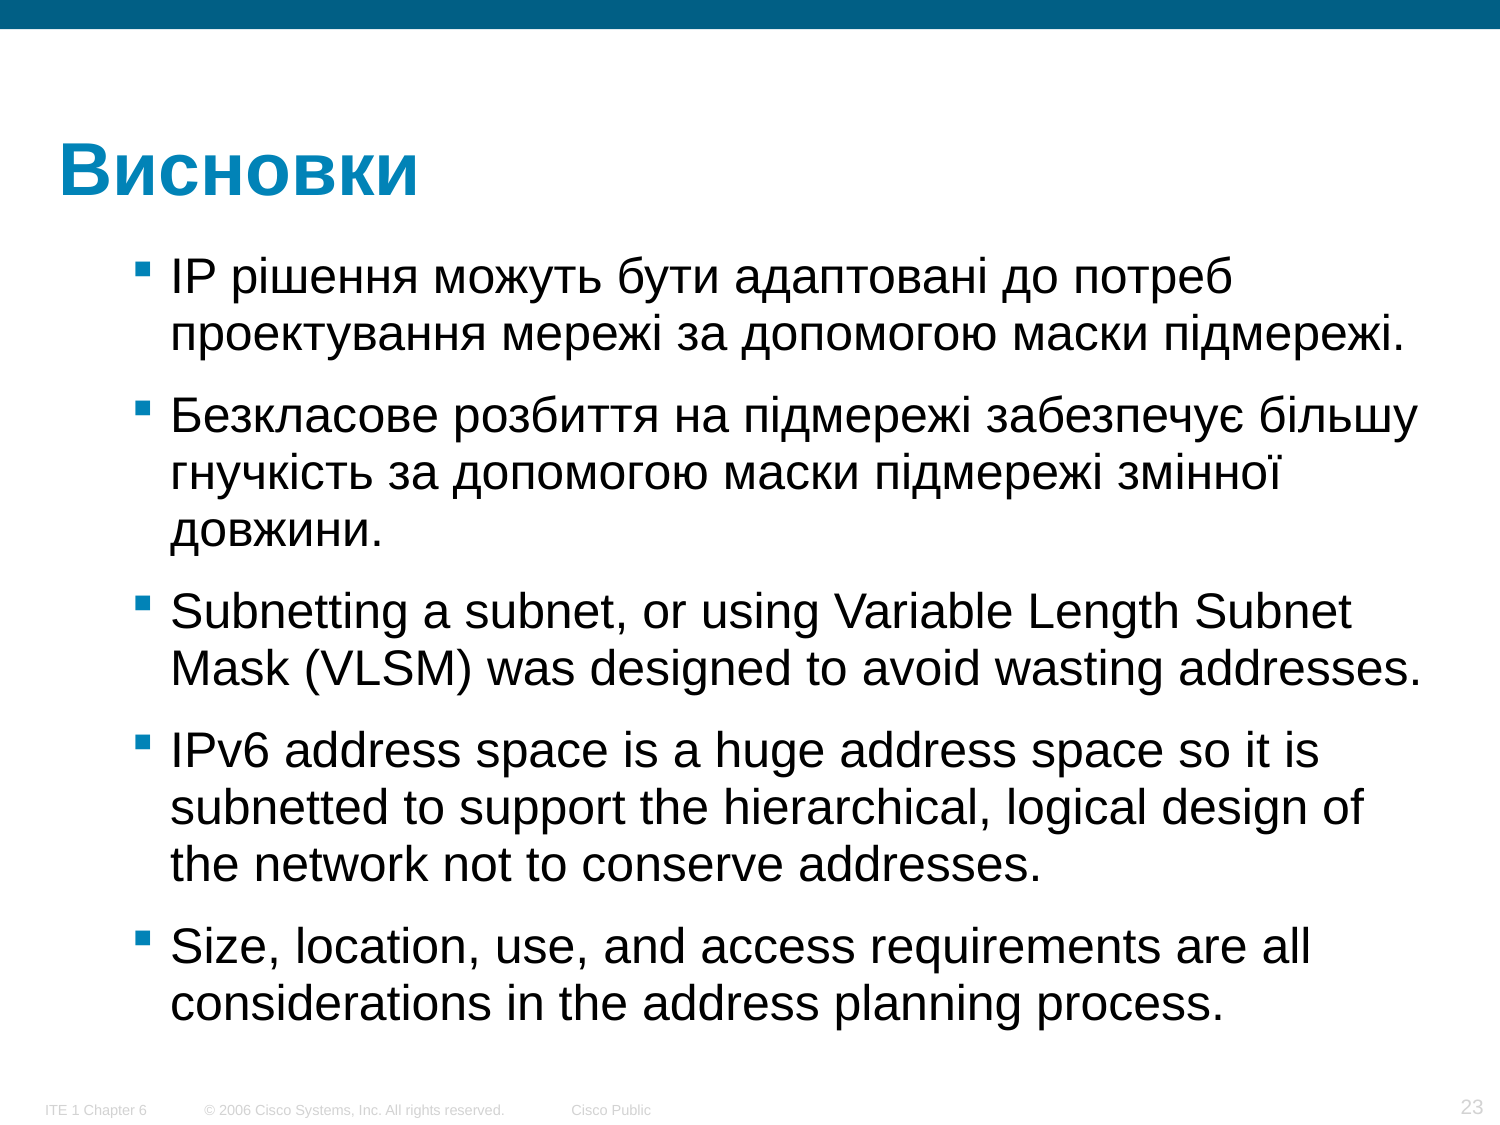

# Висновки
IP рішення можуть бути адаптовані до потреб проектування мережі за допомогою маски підмережі.
Безкласове розбиття на підмережі забезпечує більшу гнучкість за допомогою маски підмережі змінної довжини.
Subnetting a subnet, or using Variable Length Subnet Mask (VLSM) was designed to avoid wasting addresses.
IPv6 address space is a huge address space so it is subnetted to support the hierarchical, logical design of the network not to conserve addresses.
Size, location, use, and access requirements are all considerations in the address planning process.